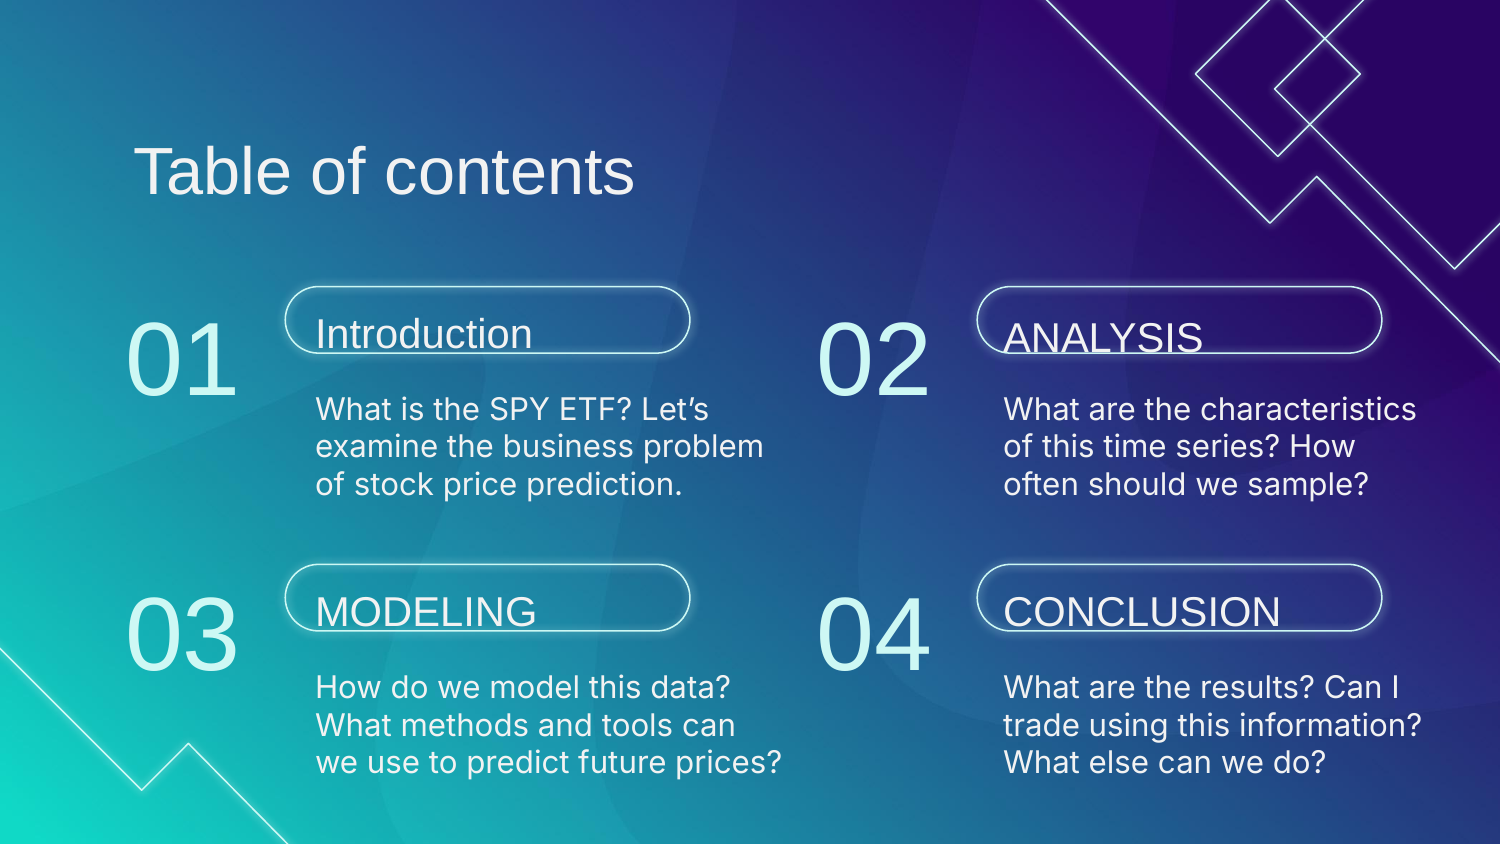

# Table of contents
01
02
ANALYSIS
Introduction

What is the SPY ETF? Let’s examine the business problem of stock price prediction.
What are the characteristics of this time series? How often should we sample?
03
04
MODELING
CONCLUSION

How do we model this data? What methods and tools can we use to predict future prices?
What are the results? Can I trade using this information? What else can we do?